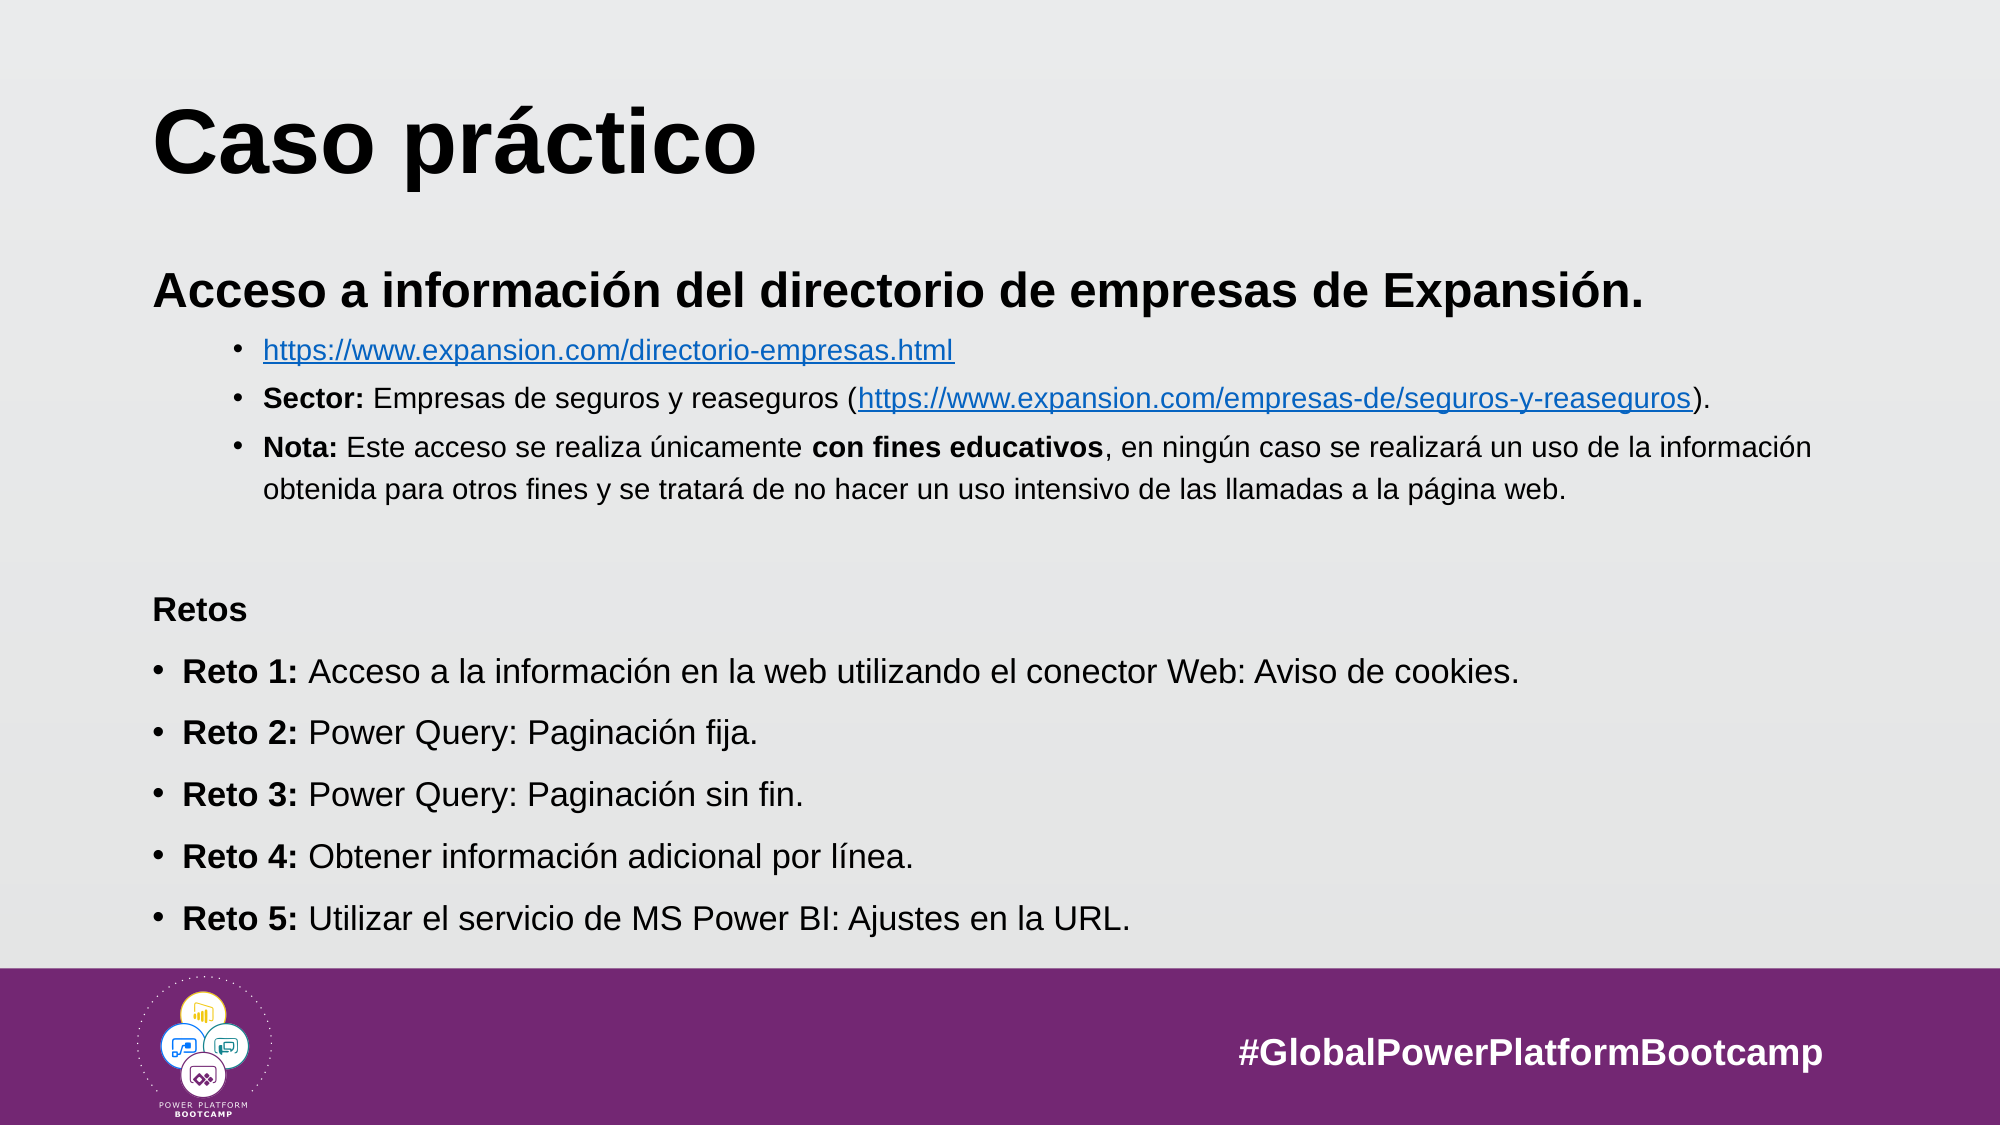

# Caso práctico
Acceso a información del directorio de empresas de Expansión.
https://www.expansion.com/directorio-empresas.html
Sector: Empresas de seguros y reaseguros (https://www.expansion.com/empresas-de/seguros-y-reaseguros).
Nota: Este acceso se realiza únicamente con fines educativos, en ningún caso se realizará un uso de la información obtenida para otros fines y se tratará de no hacer un uso intensivo de las llamadas a la página web.

Retos
Reto 1: Acceso a la información en la web utilizando el conector Web: Aviso de cookies.
Reto 2: Power Query: Paginación fija.
Reto 3: Power Query: Paginación sin fin.
Reto 4: Obtener información adicional por línea.
Reto 5: Utilizar el servicio de MS Power BI: Ajustes en la URL.